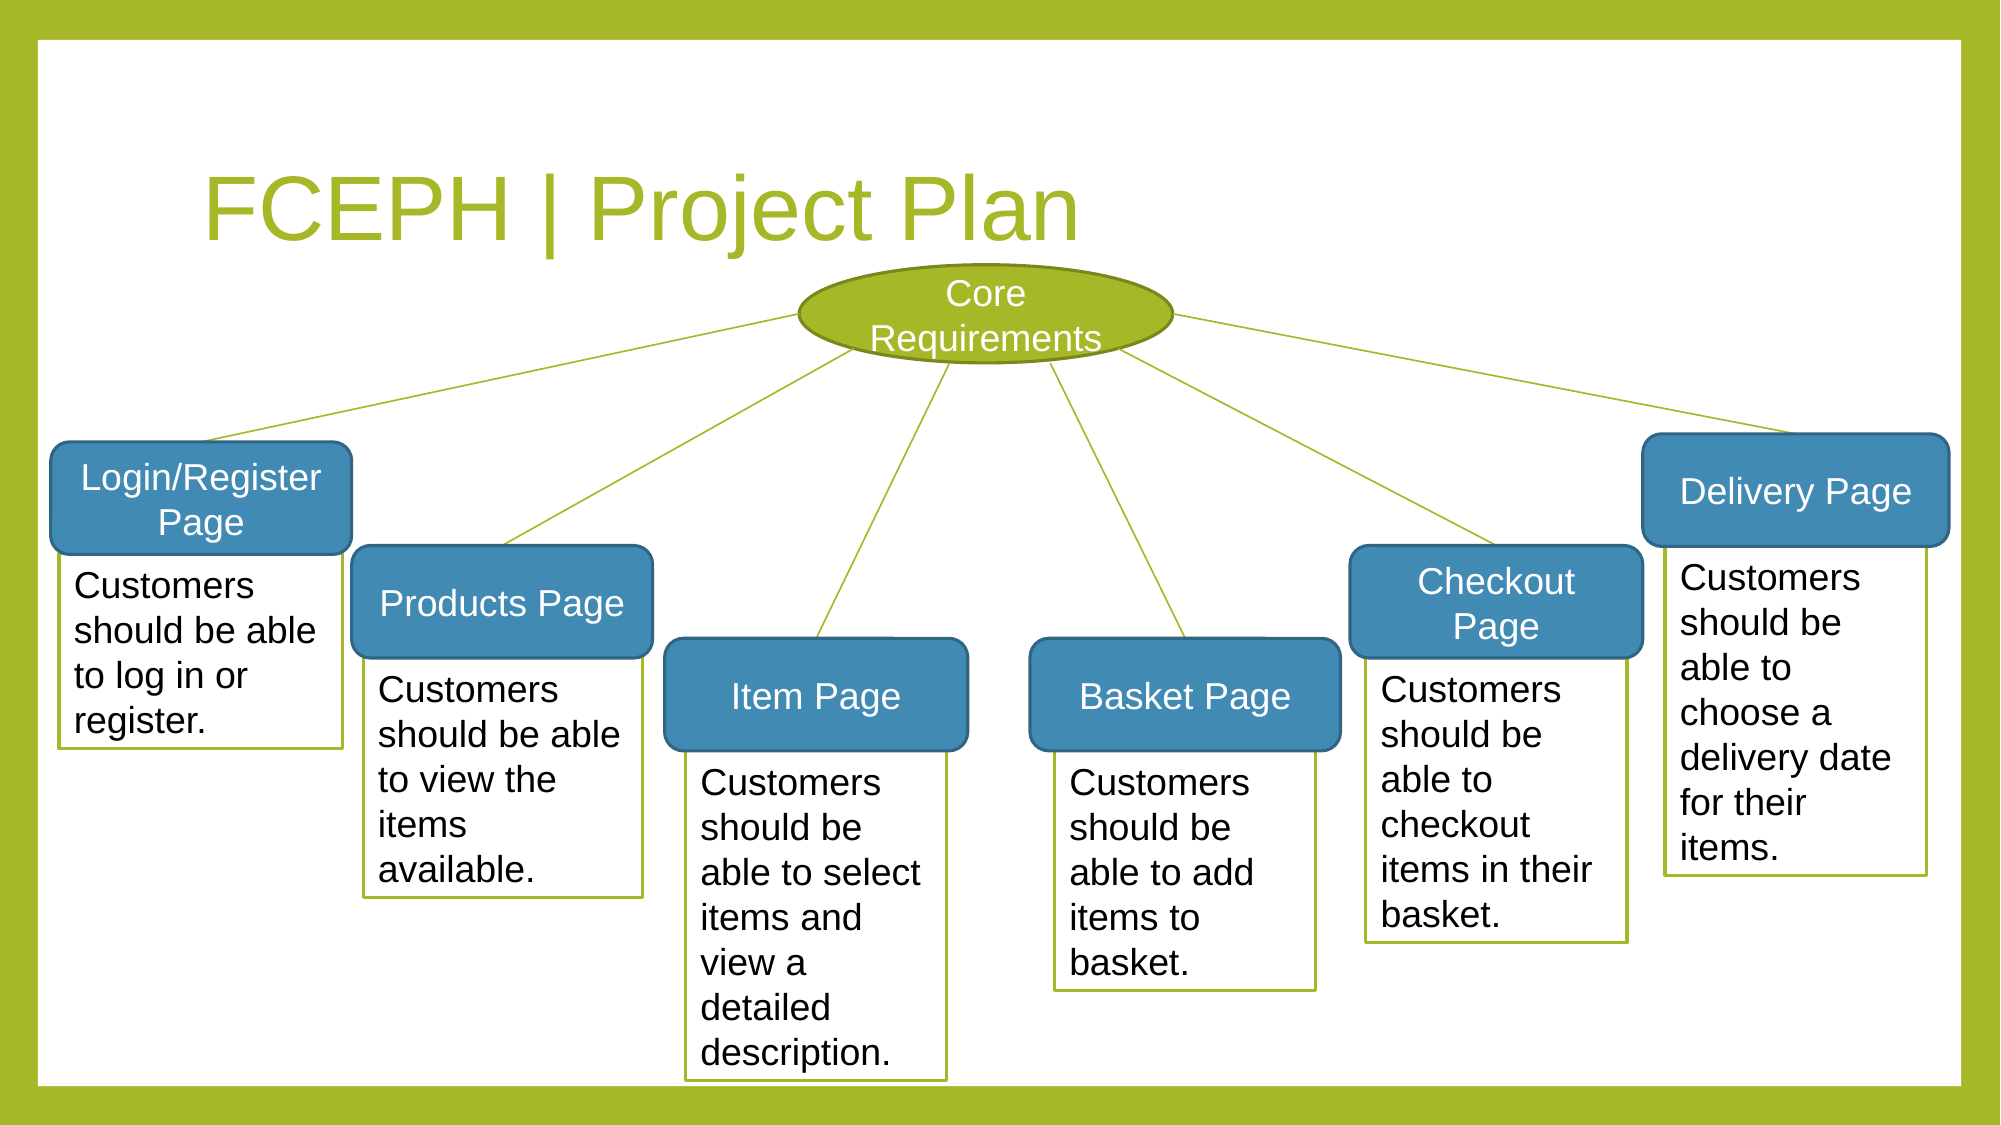

# FCEPH | Project Plan
Core Requirements
Delivery Page
Customers should be able to choose a delivery date for their items.
Login/Register Page
Customers should be able to log in or register.
Products Page
Customers should be able to view the items available.
Checkout Page
Customers should be able to checkout items in their basket.
Item Page
Customers should be able to select items and view a detailed description.
Basket Page
Customers should be able to add items to basket.